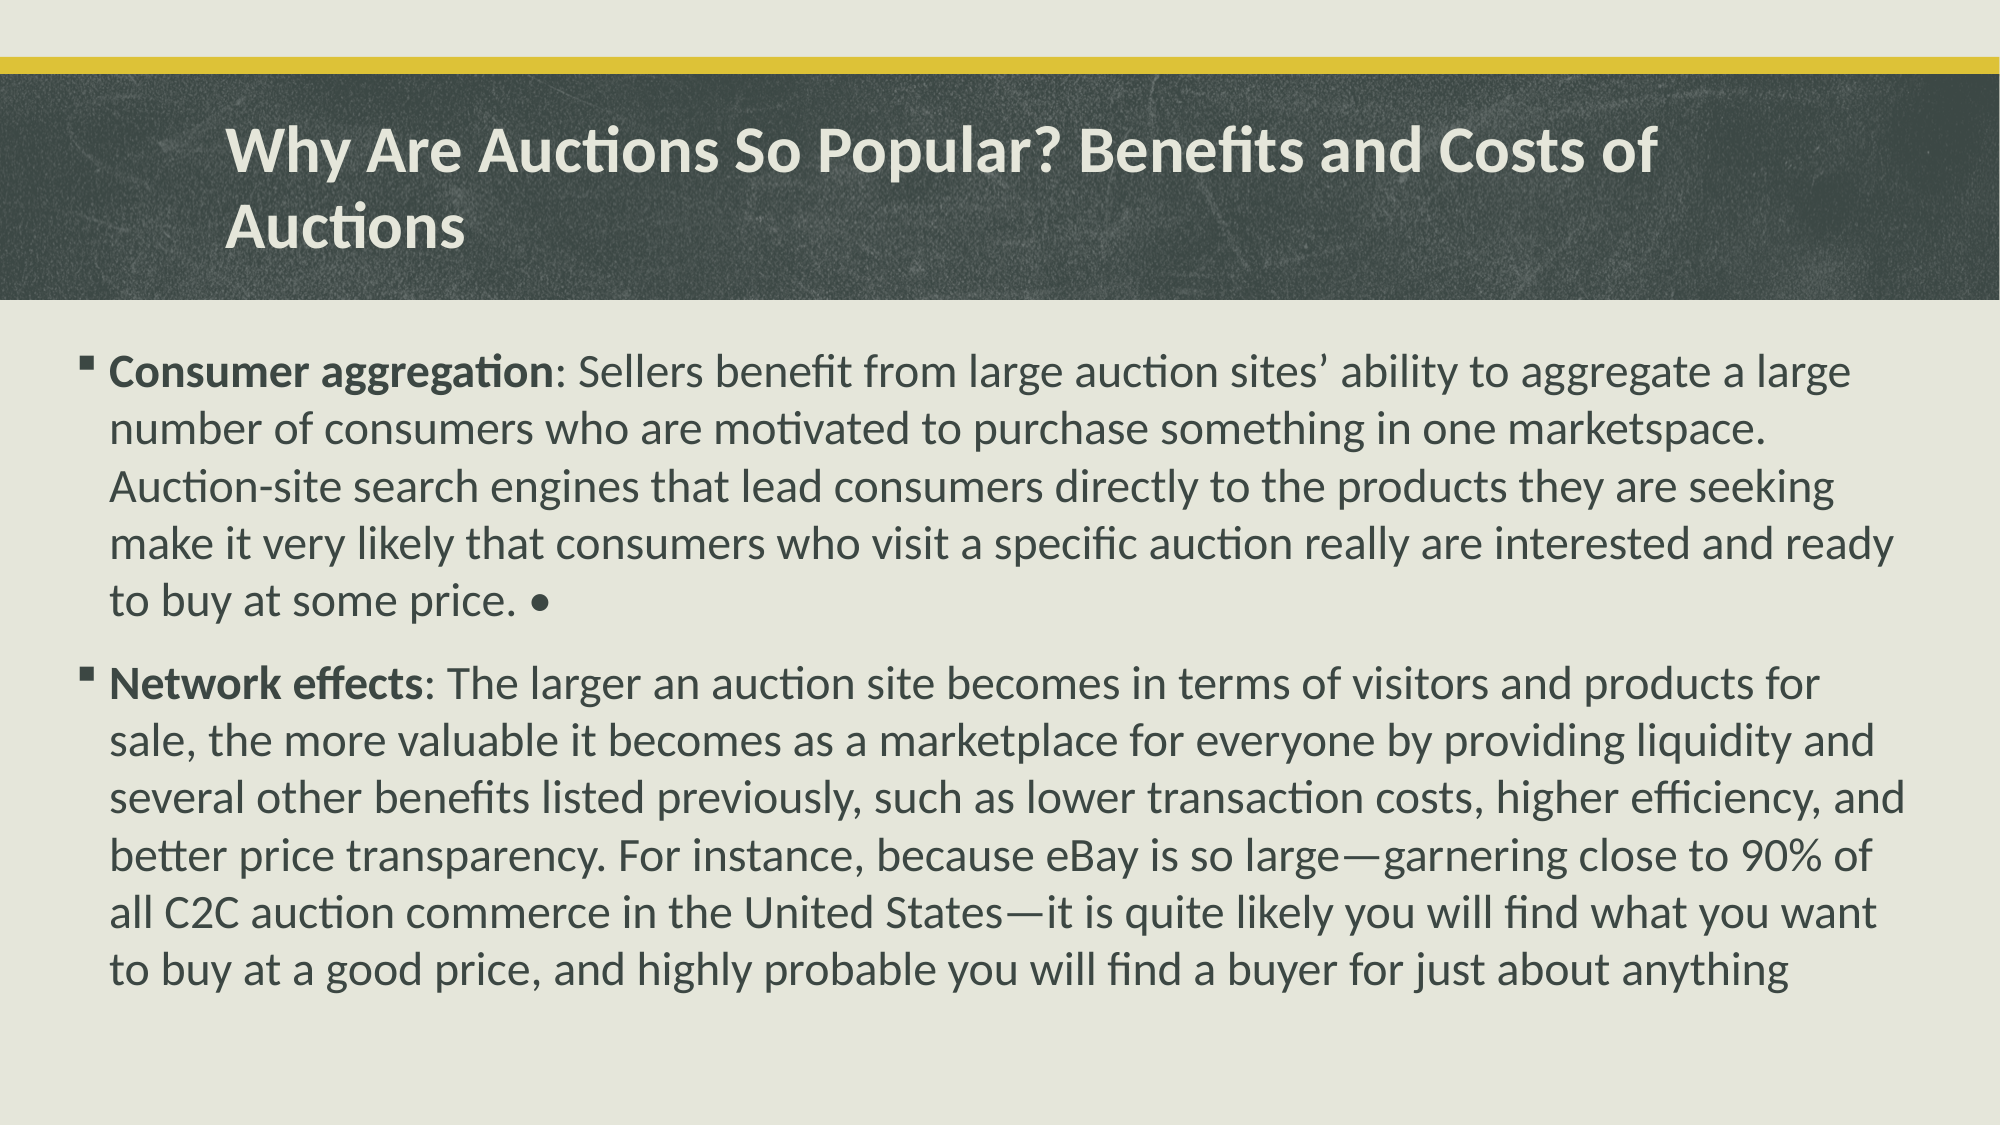

# Why Are Auctions So Popular? Benefits and Costs of Auctions
Consumer aggregation: Sellers benefit from large auction sites’ ability to aggregate a large number of consumers who are motivated to purchase something in one marketspace. Auction-site search engines that lead consumers directly to the products they are seeking make it very likely that consumers who visit a specific auction really are interested and ready to buy at some price. •
Network effects: The larger an auction site becomes in terms of visitors and products for sale, the more valuable it becomes as a marketplace for everyone by providing liquidity and several other benefits listed previously, such as lower transaction costs, higher efficiency, and better price transparency. For instance, because eBay is so large—garnering close to 90% of all C2C auction commerce in the United States—it is quite likely you will find what you want to buy at a good price, and highly probable you will find a buyer for just about anything